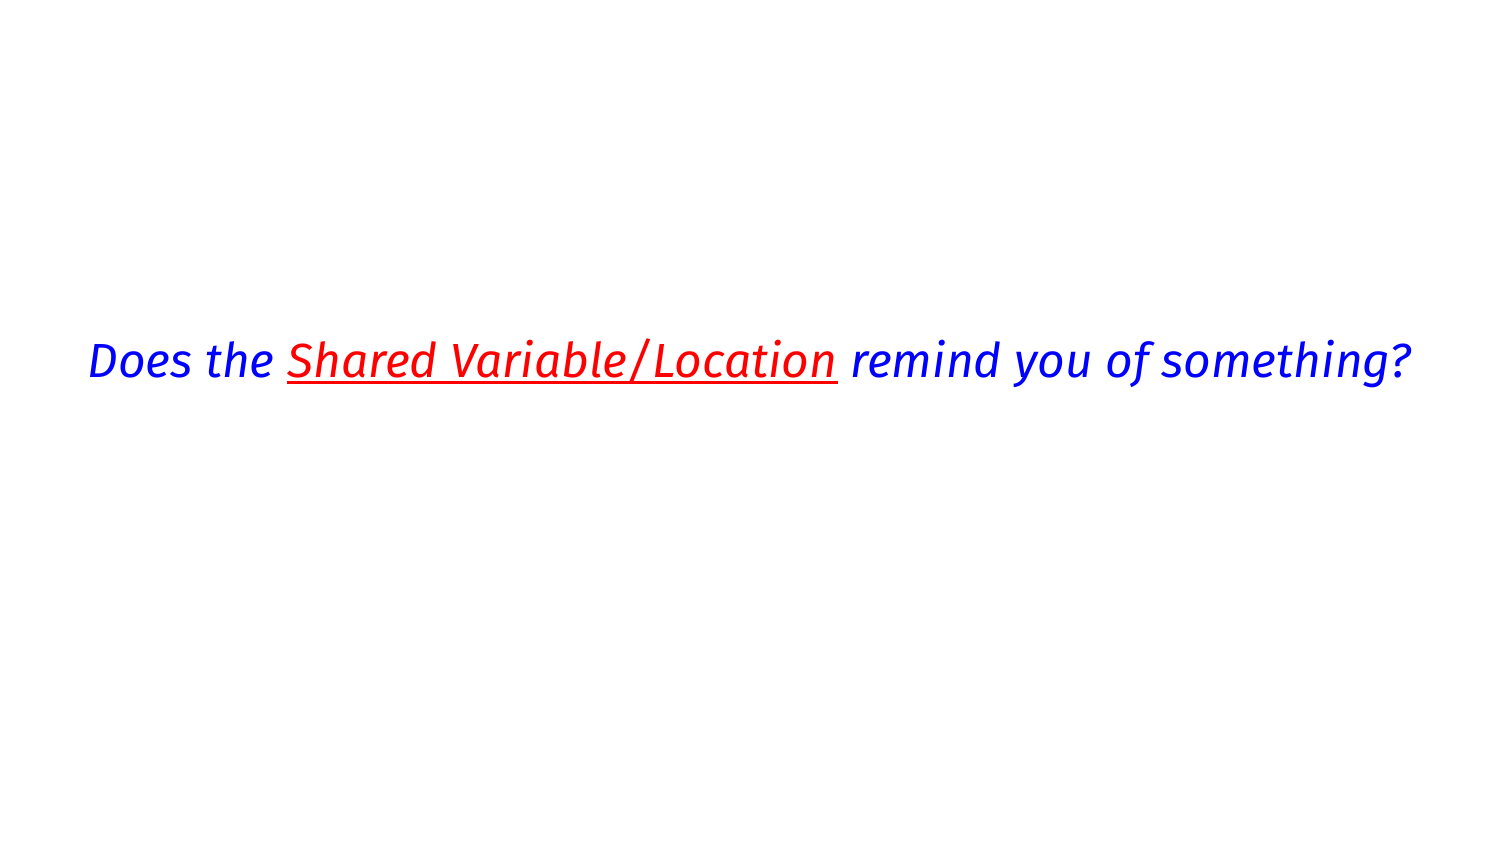

Does the Shared Variable/Location remind you of something?